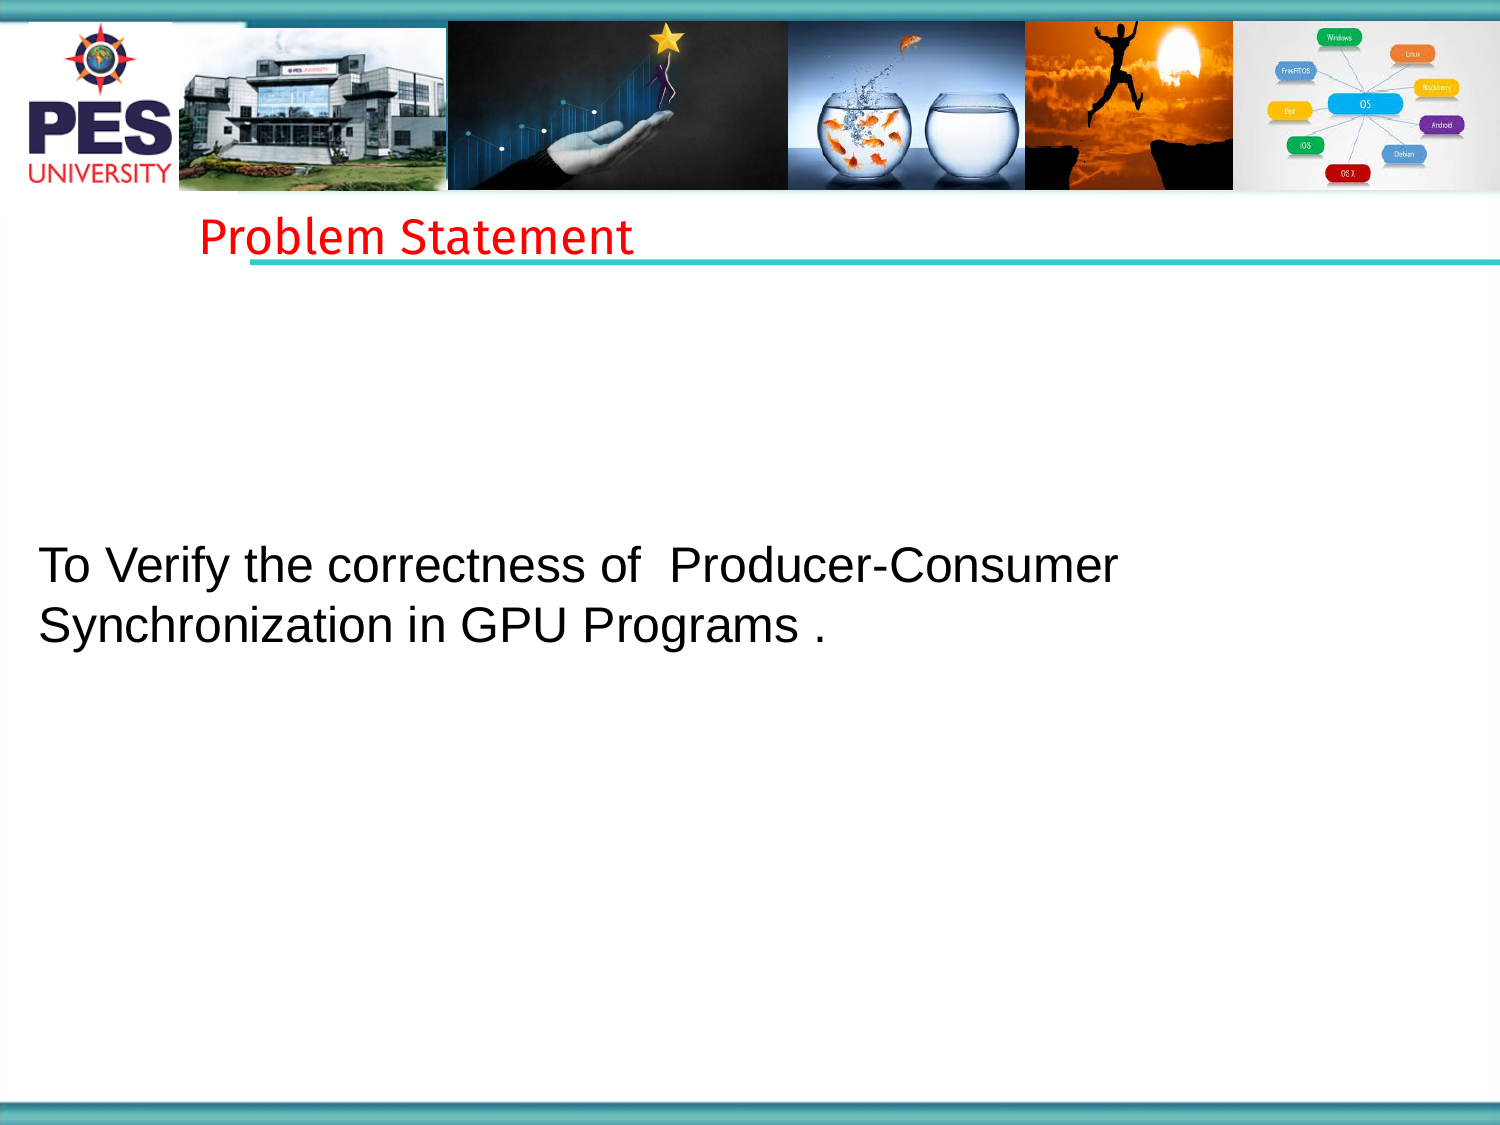

Problem Statement

To Verify the correctness of  Producer-Consumer Synchronization in GPU Programs .